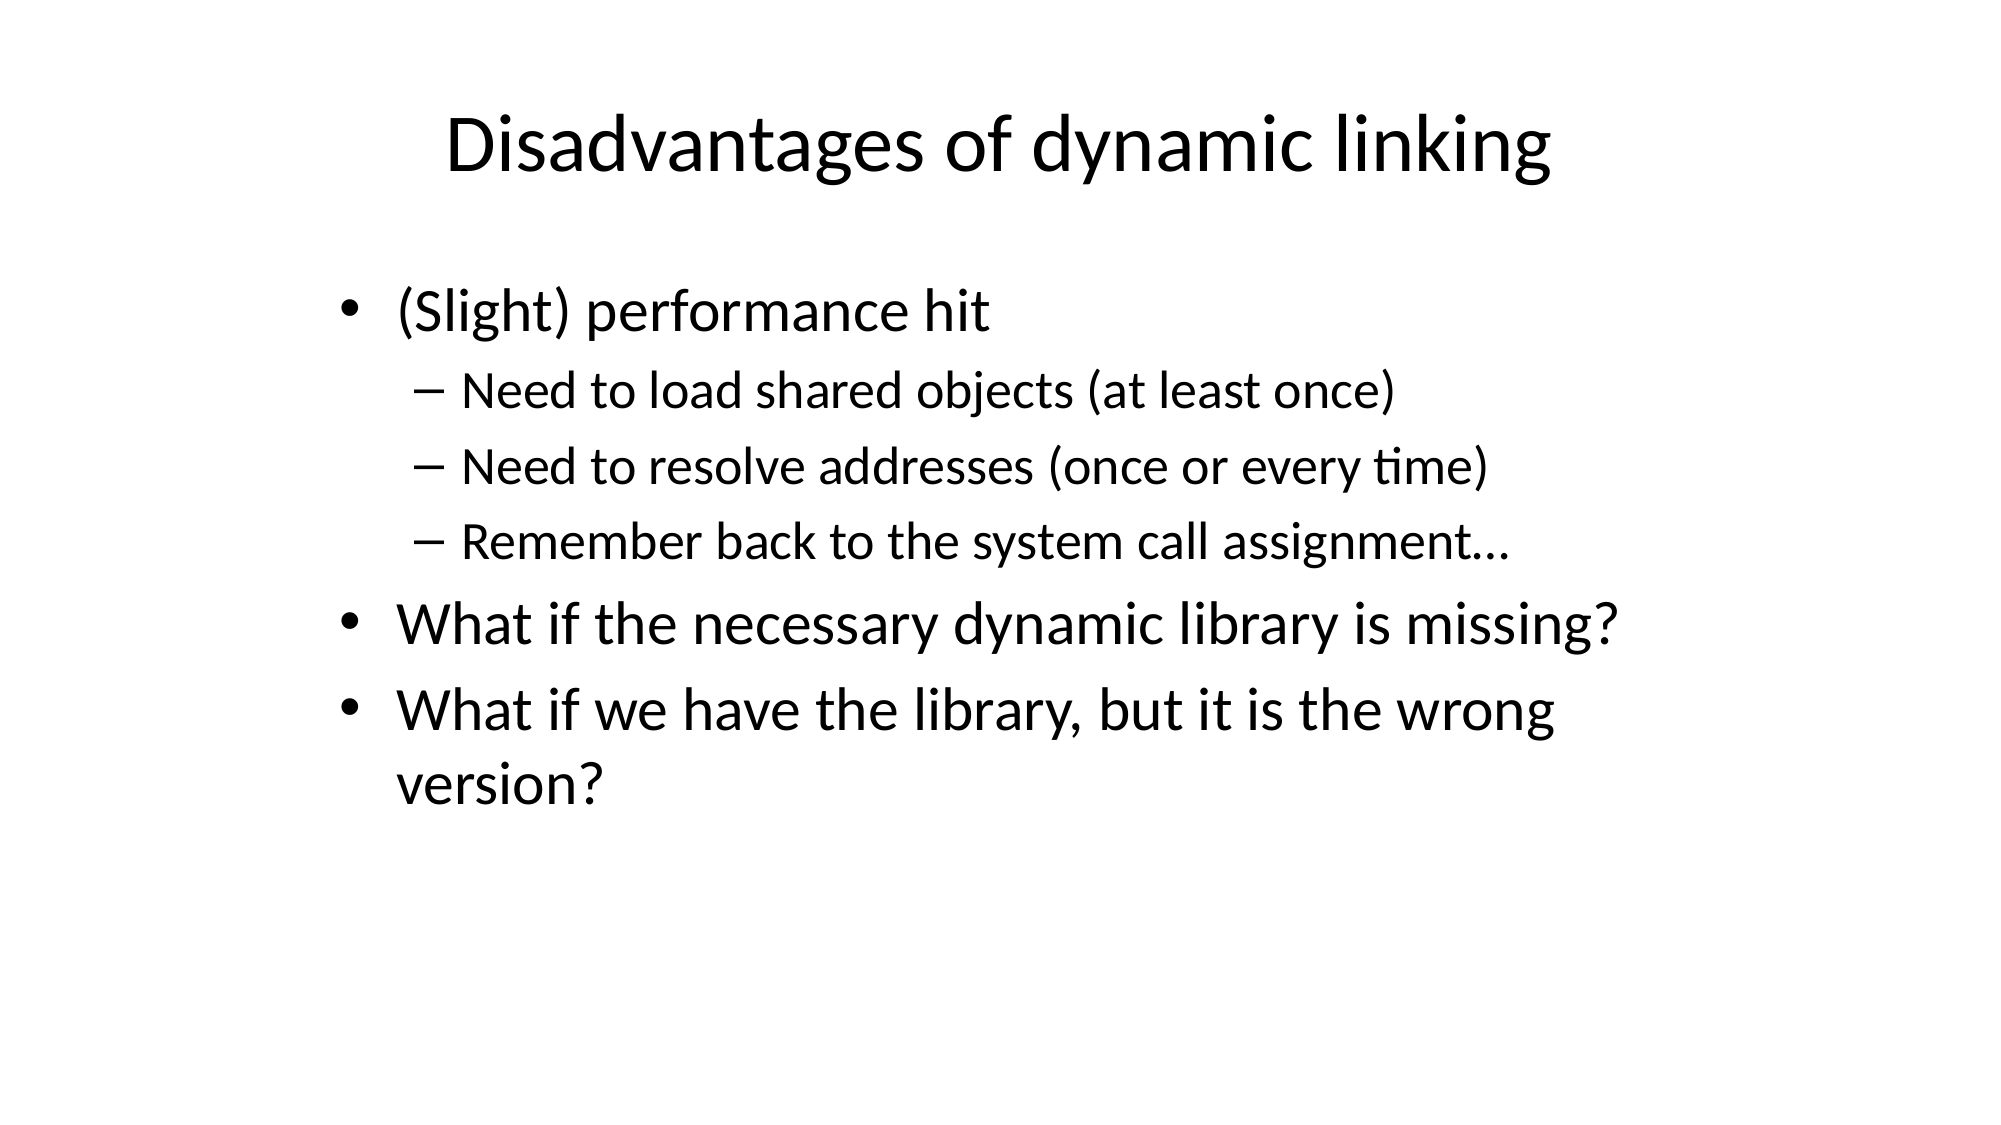

# Disadvantages of dynamic linking
(Slight) performance hit
Need to load shared objects (at least once)
Need to resolve addresses (once or every time)
Remember back to the system call assignment…
What if the necessary dynamic library is missing?
What if we have the library, but it is the wrong version?